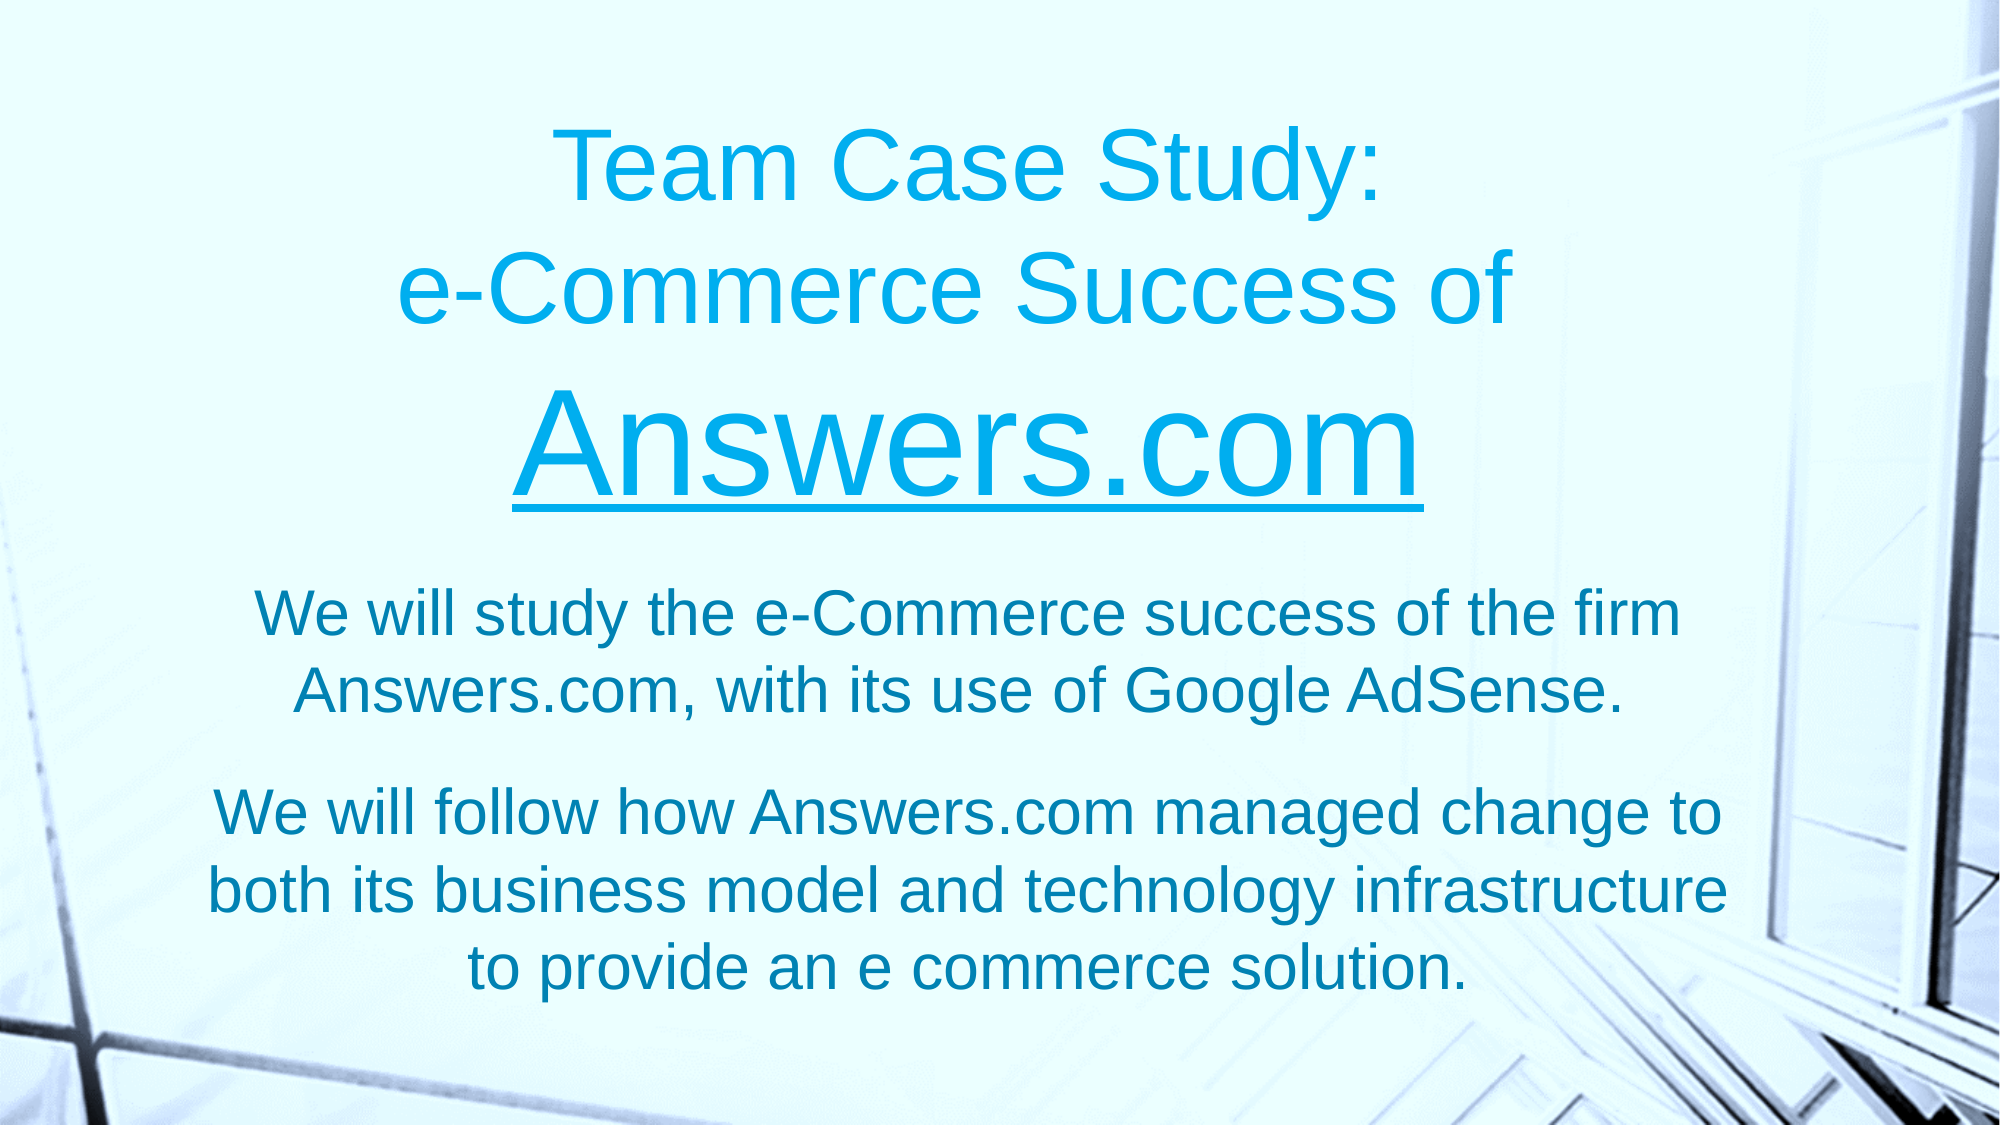

# Team Case Study: e-Commerce Success of Answers.com We will study the e-Commerce success of the firm Answers.com, with its use of Google AdSense. We will follow how Answers.com managed change to both its business model and technology infrastructure to provide an e commerce solution.